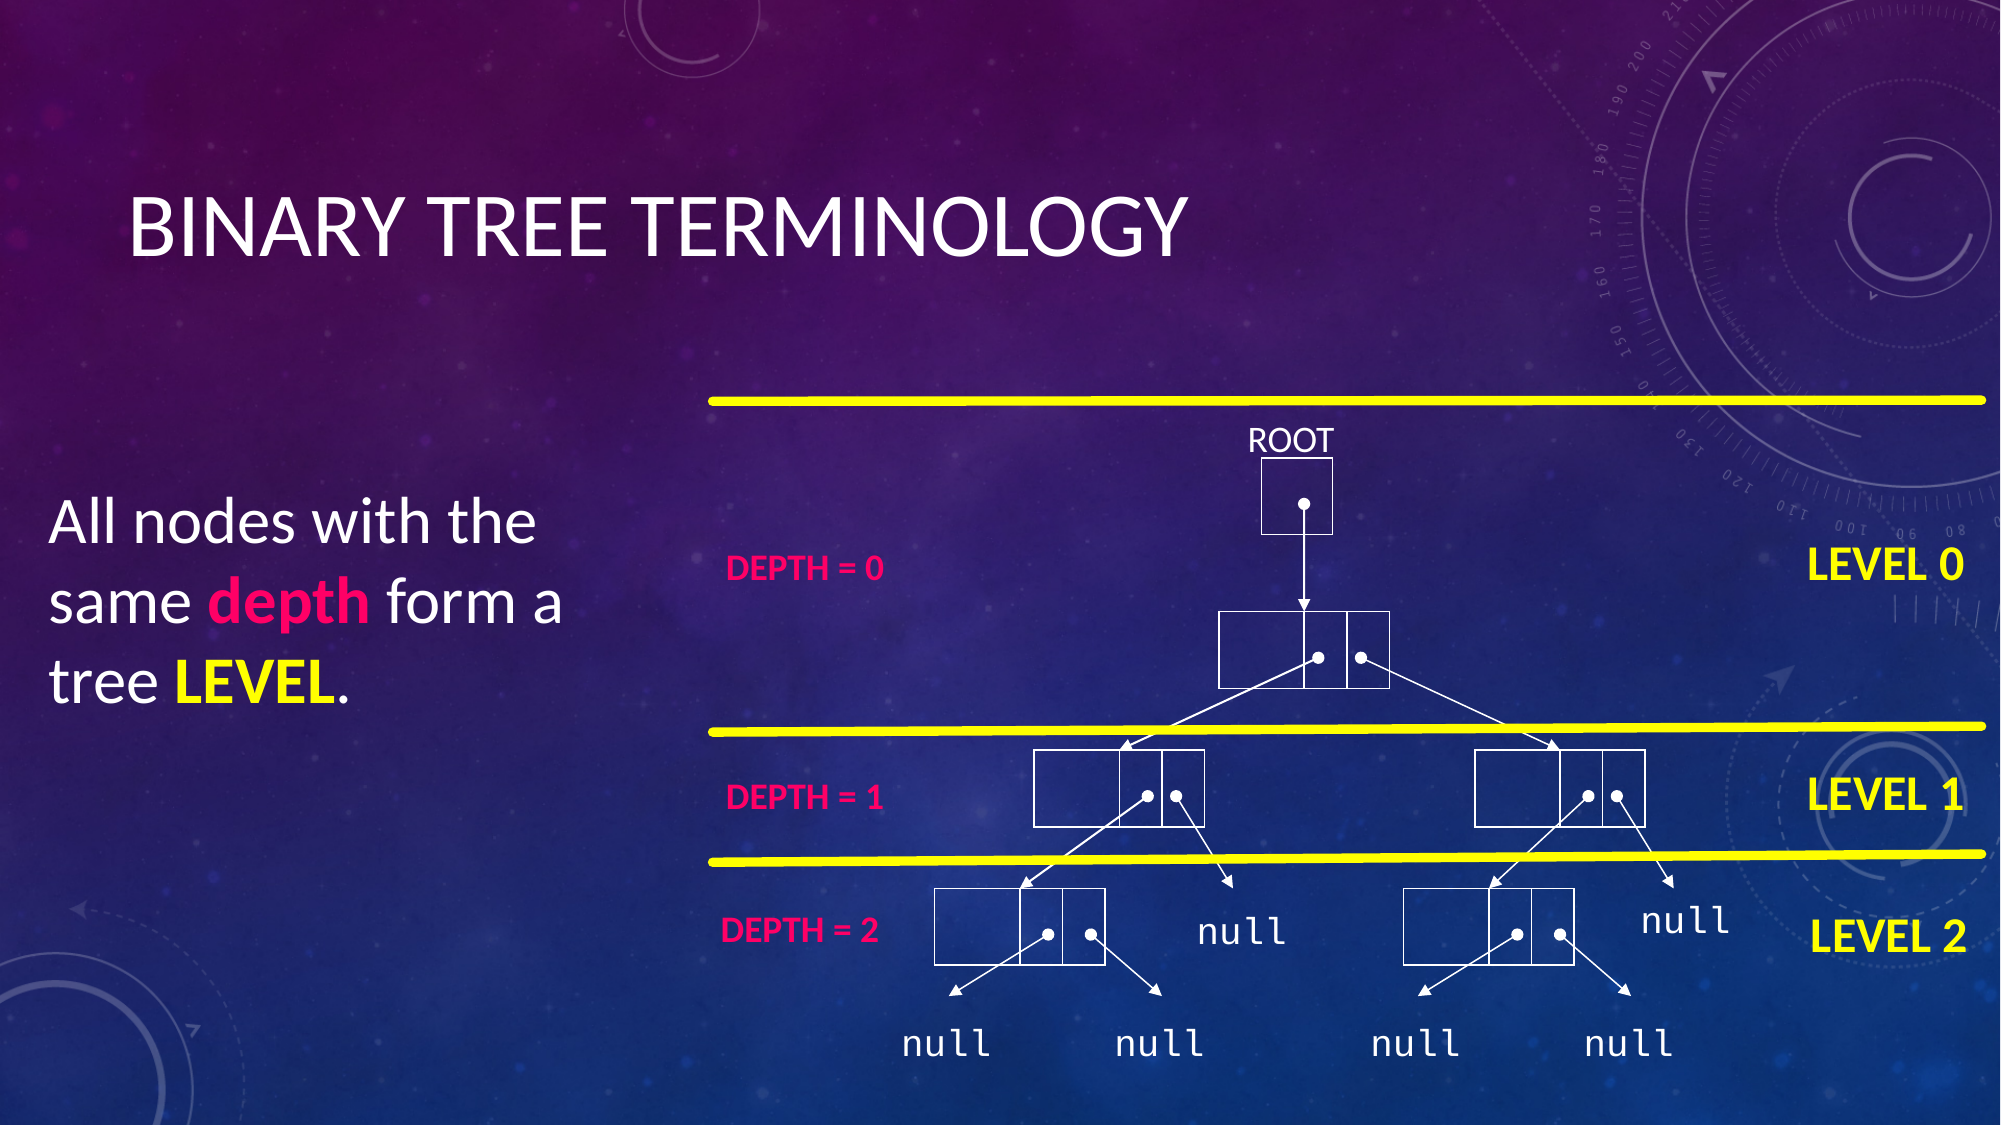

# Binary Tree terminology
All nodes with the same depth form a tree LEVEL.
ROOT

null
null

null
null
null
null
LEVEL 0
DEPTH = 0
LEVEL 1
DEPTH = 1
LEVEL 2
DEPTH = 2